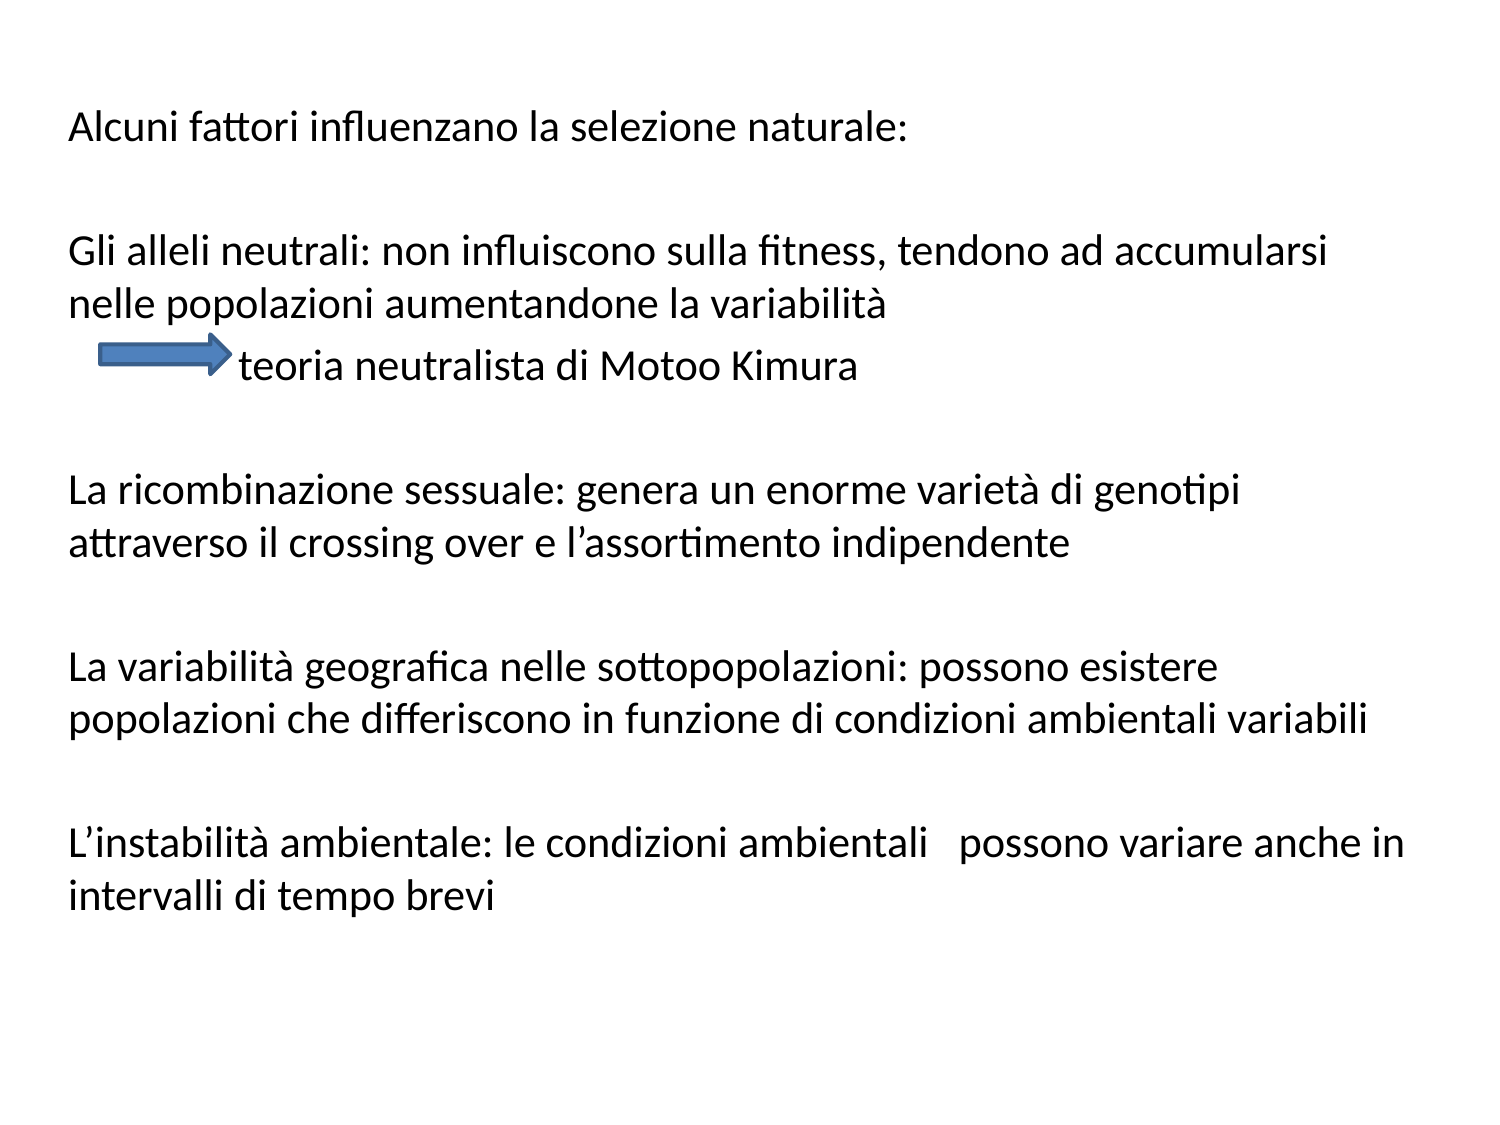

Alcuni fattori influenzano la selezione naturale:

Gli alleli neutrali: non influiscono sulla fitness, tendono ad accumularsi nelle popolazioni aumentandone la variabilità
                 teoria neutralista di Motoo Kimura

La ricombinazione sessuale: genera un enorme varietà di genotipi attraverso il crossing over e l’assortimento indipendente

La variabilità geografica nelle sottopopolazioni: possono esistere popolazioni che differiscono in funzione di condizioni ambientali variabili

L’instabilità ambientale: le condizioni ambientali   possono variare anche in intervalli di tempo brevi